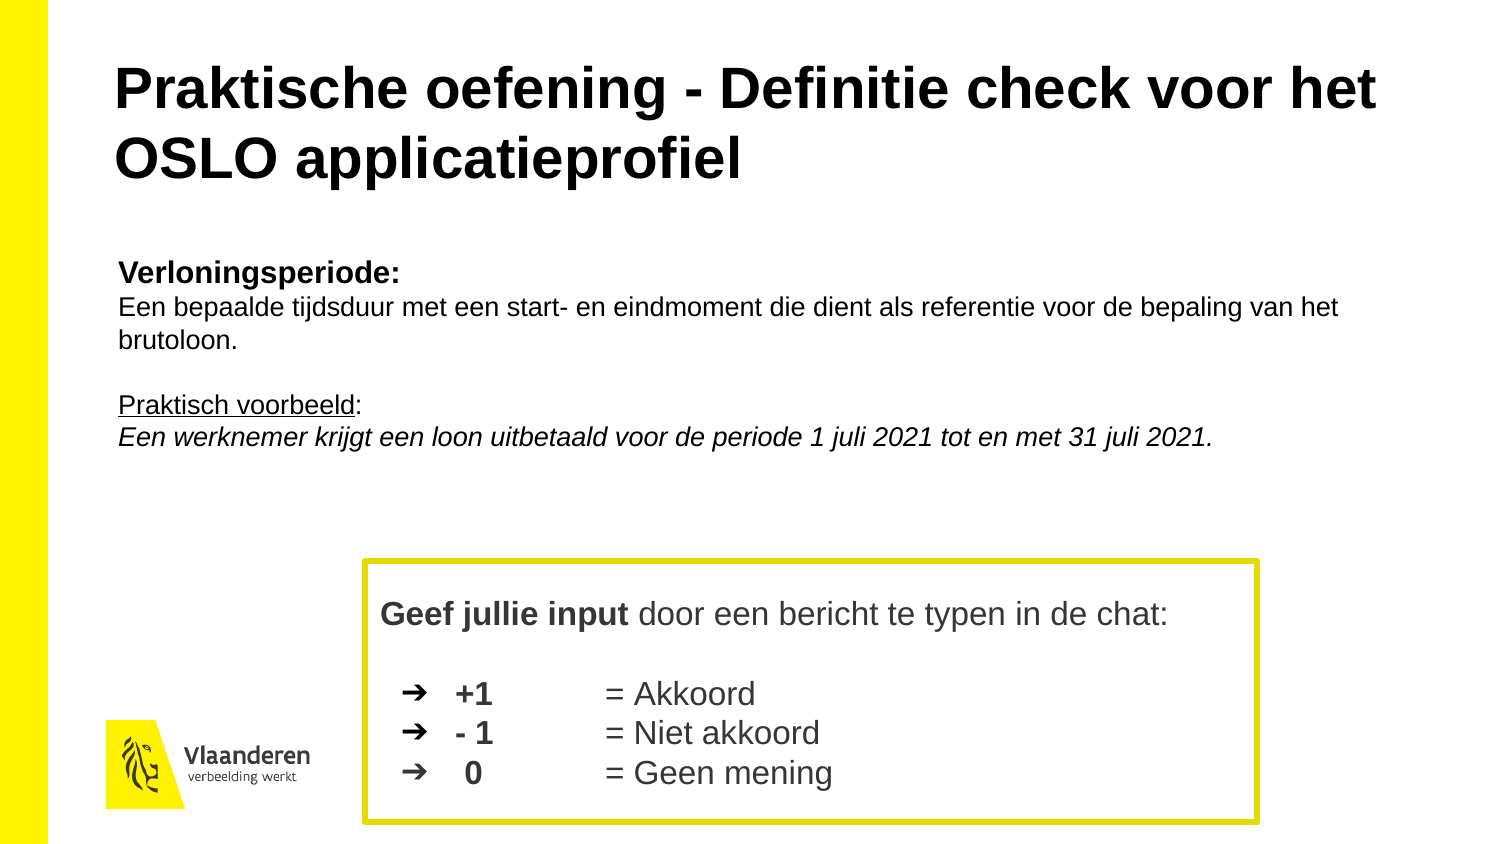

Praktische oefening - Definitie check voor het OSLO applicatieprofiel
Verloningsperiode:
Een bepaalde tijdsduur met een start- en eindmoment die dient als referentie voor de bepaling van het brutoloon.

Praktisch voorbeeld:
Een werknemer krijgt een loon uitbetaald voor de periode 1 juli 2021 tot en met 31 juli 2021.
Geef jullie input door een bericht te typen in de chat:

+1 	= Akkoord
- 1	= Niet akkoord
 0 	= Geen mening